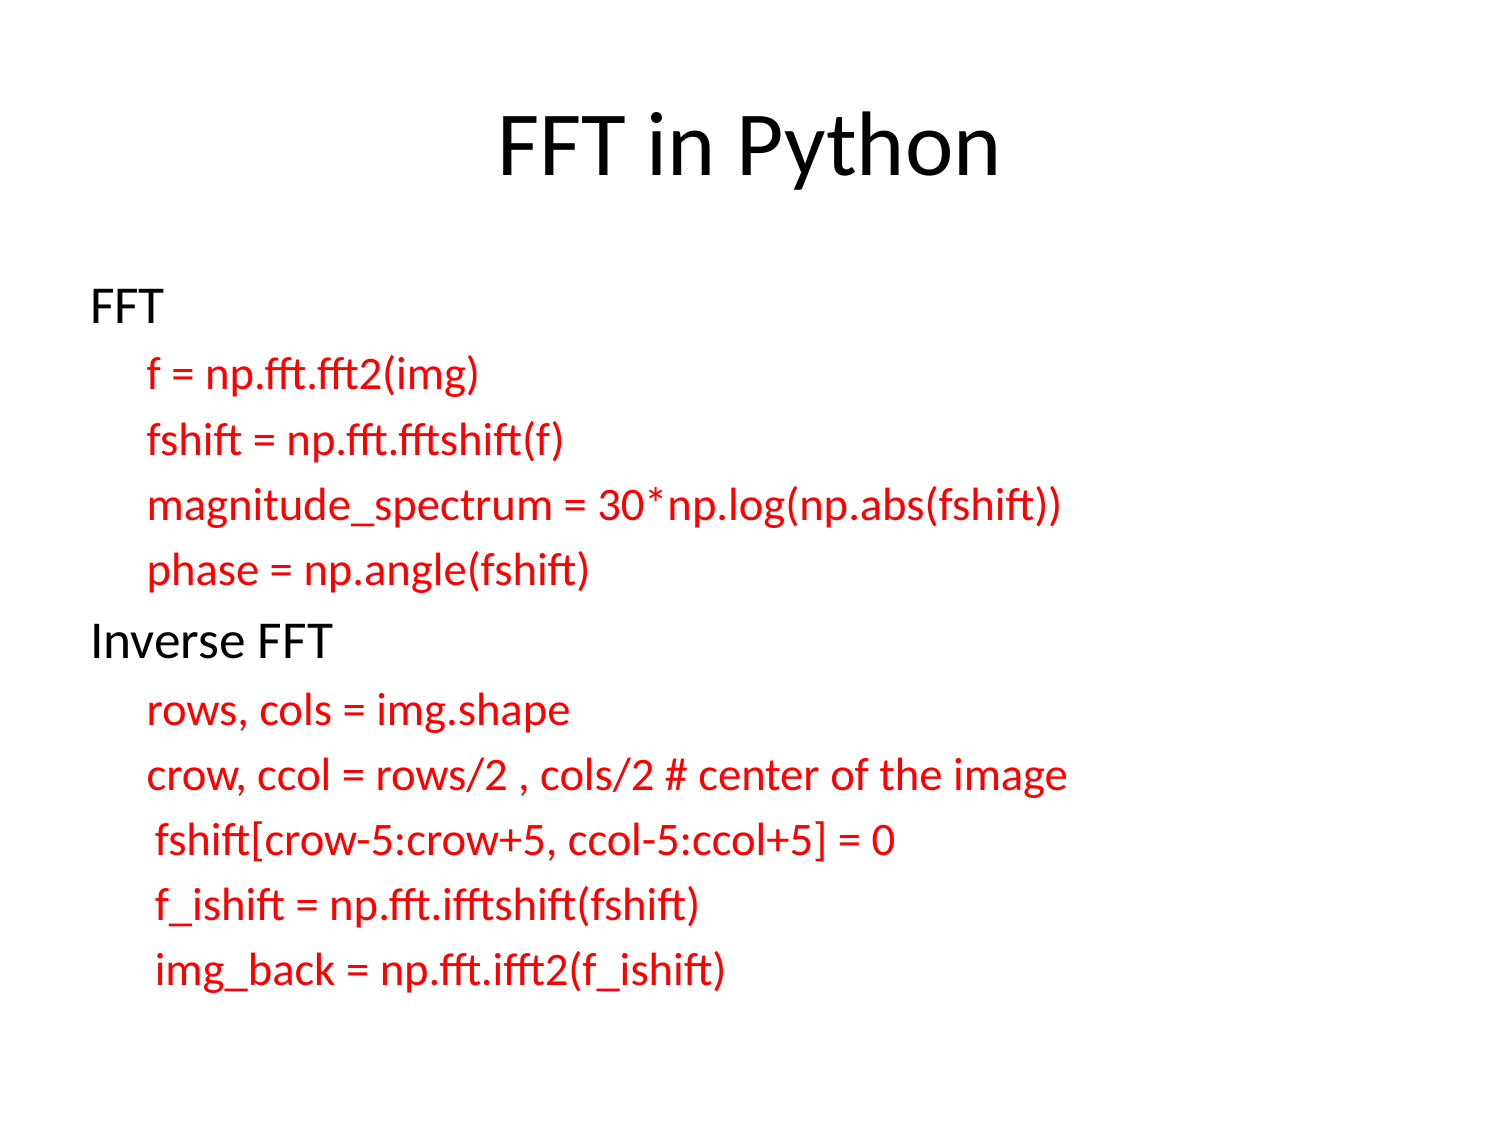

# FFT in Python
FFT
f = np.fft.fft2(img)
fshift = np.fft.fftshift(f)
magnitude_spectrum = 30*np.log(np.abs(fshift))
phase = np.angle(fshift)
Inverse FFT
rows, cols = img.shape
crow, ccol = rows/2 , cols/2 # center of the image
fshift[crow-5:crow+5, ccol-5:ccol+5] = 0
f_ishift = np.fft.ifftshift(fshift)
img_back = np.fft.ifft2(f_ishift)